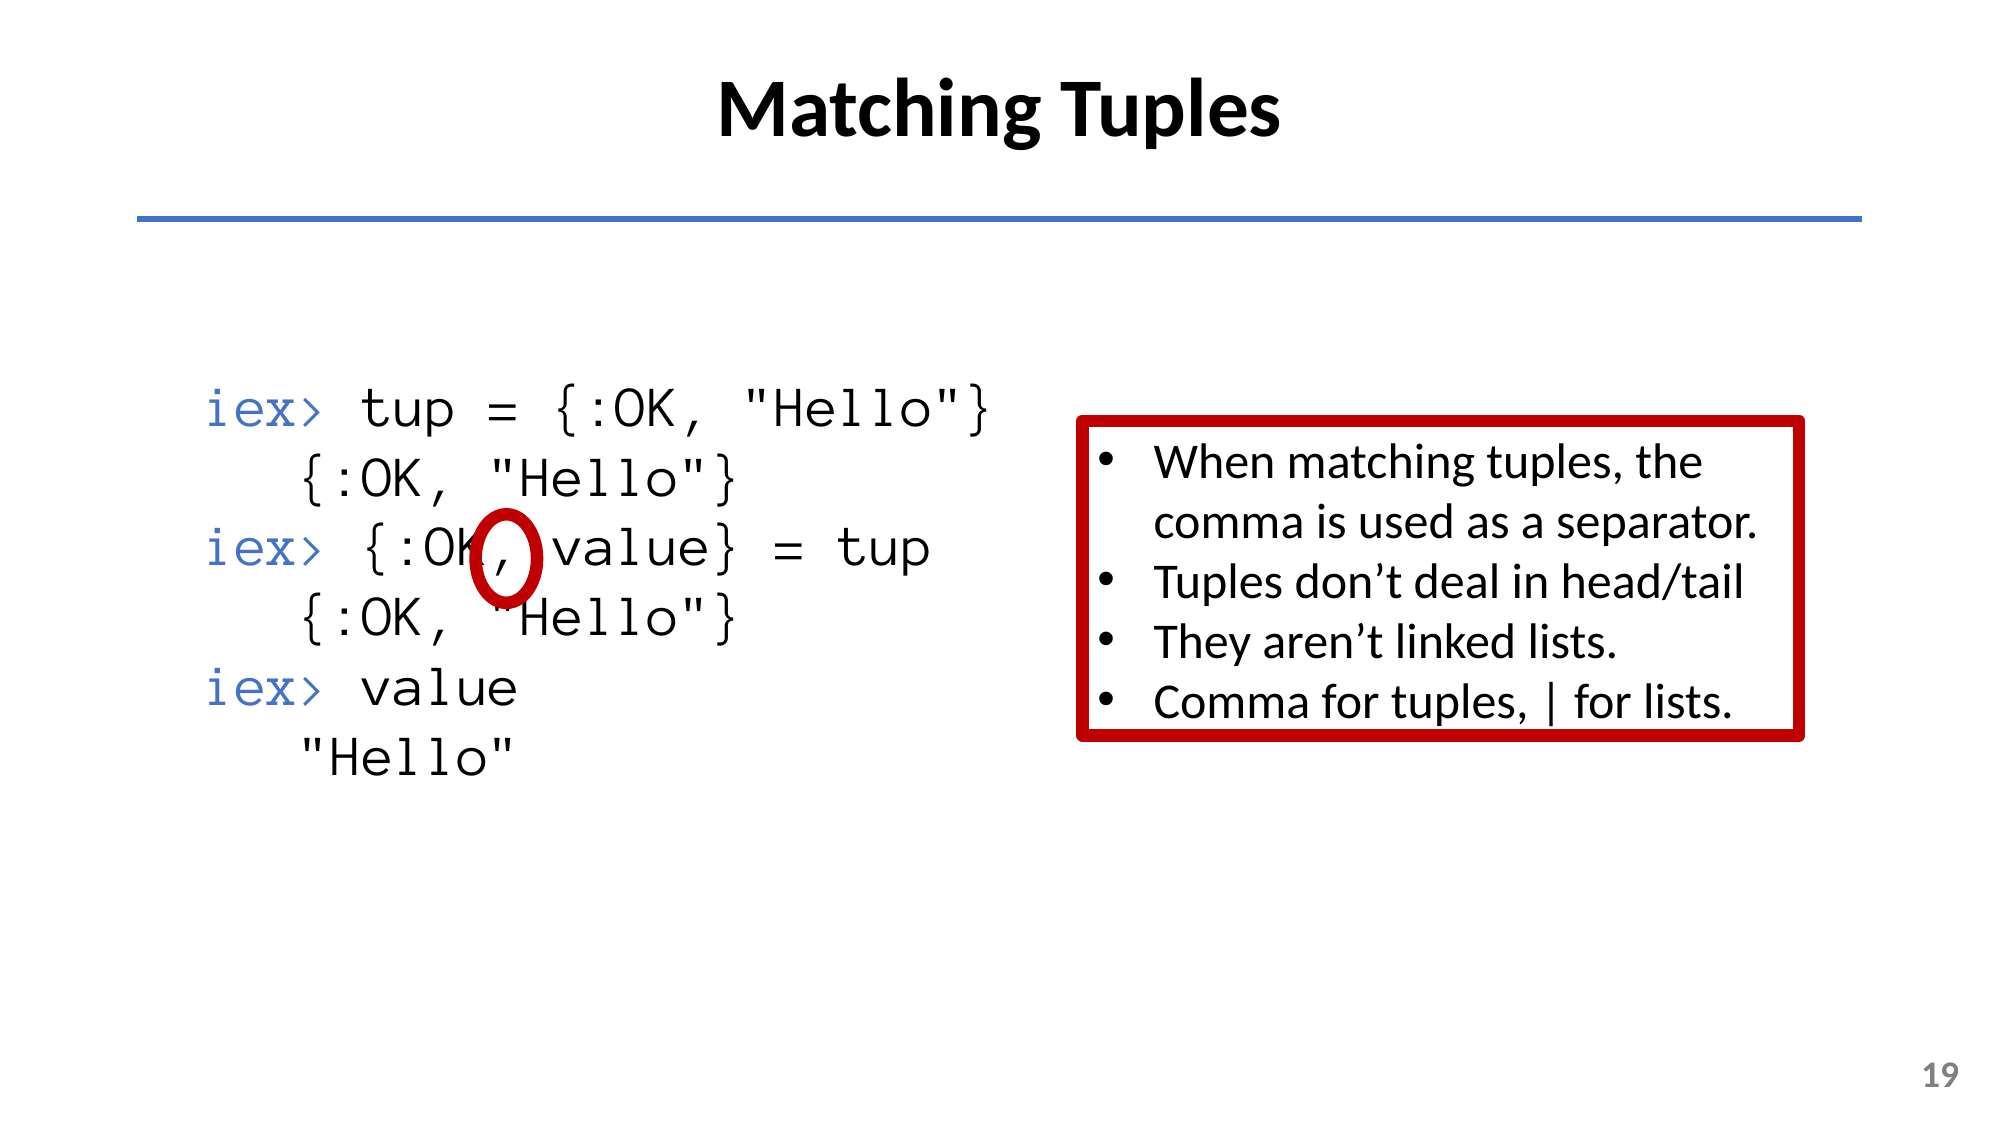

Matching Tuples
iex> tup = {:OK, "Hello"}
   {:OK, "Hello"}
iex> {:OK, value} = tup
   {:OK, "Hello"}
iex> value
   "Hello"
When matching tuples, the comma is used as a separator.
Tuples don’t deal in head/tail
They aren’t linked lists.
Comma for tuples, | for lists.

19